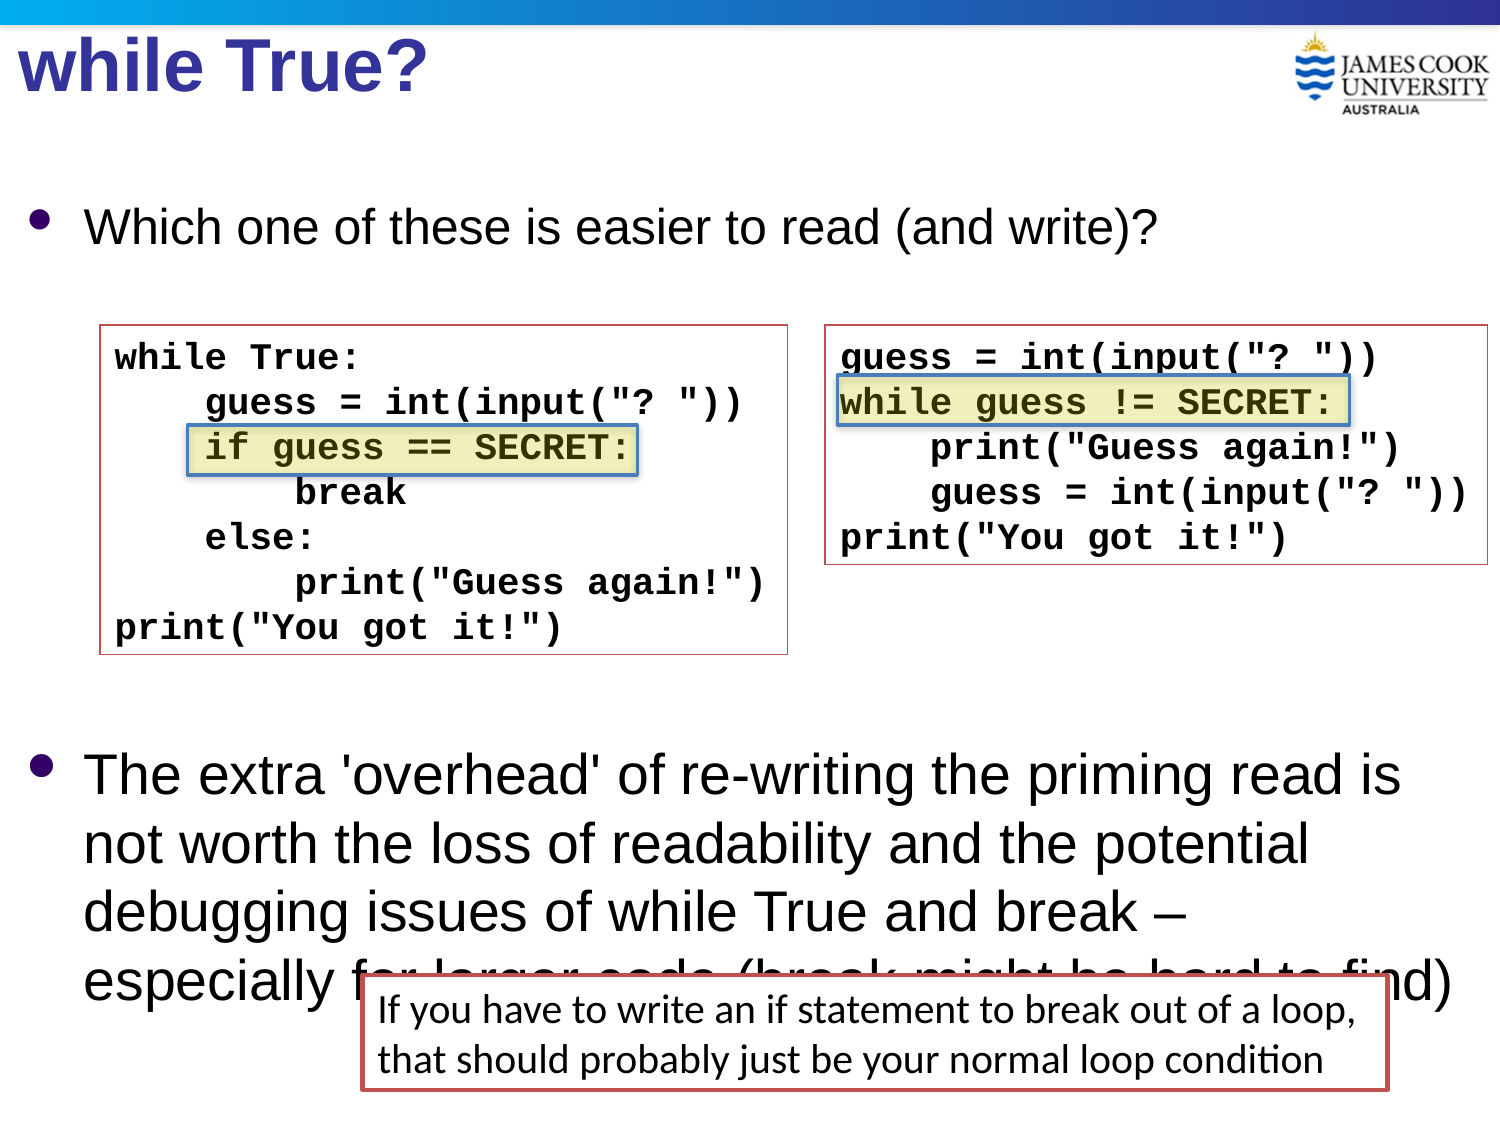

# while True?
Which one of these is easier to read (and write)?

The extra 'overhead' of re-writing the priming read is not worth the loss of readability and the potential debugging issues of while True and break –
especially for larger code (break might be hard to find)
while True:
    guess = int(input("? "))
    if guess == SECRET:
        break
    else:
        print("Guess again!")
print("You got it!")
guess = int(input("? "))
while guess != SECRET:
    print("Guess again!")
    guess = int(input("? "))
print("You got it!")

If you have to write an if statement to break out of a loop, that should probably just be your normal loop condition